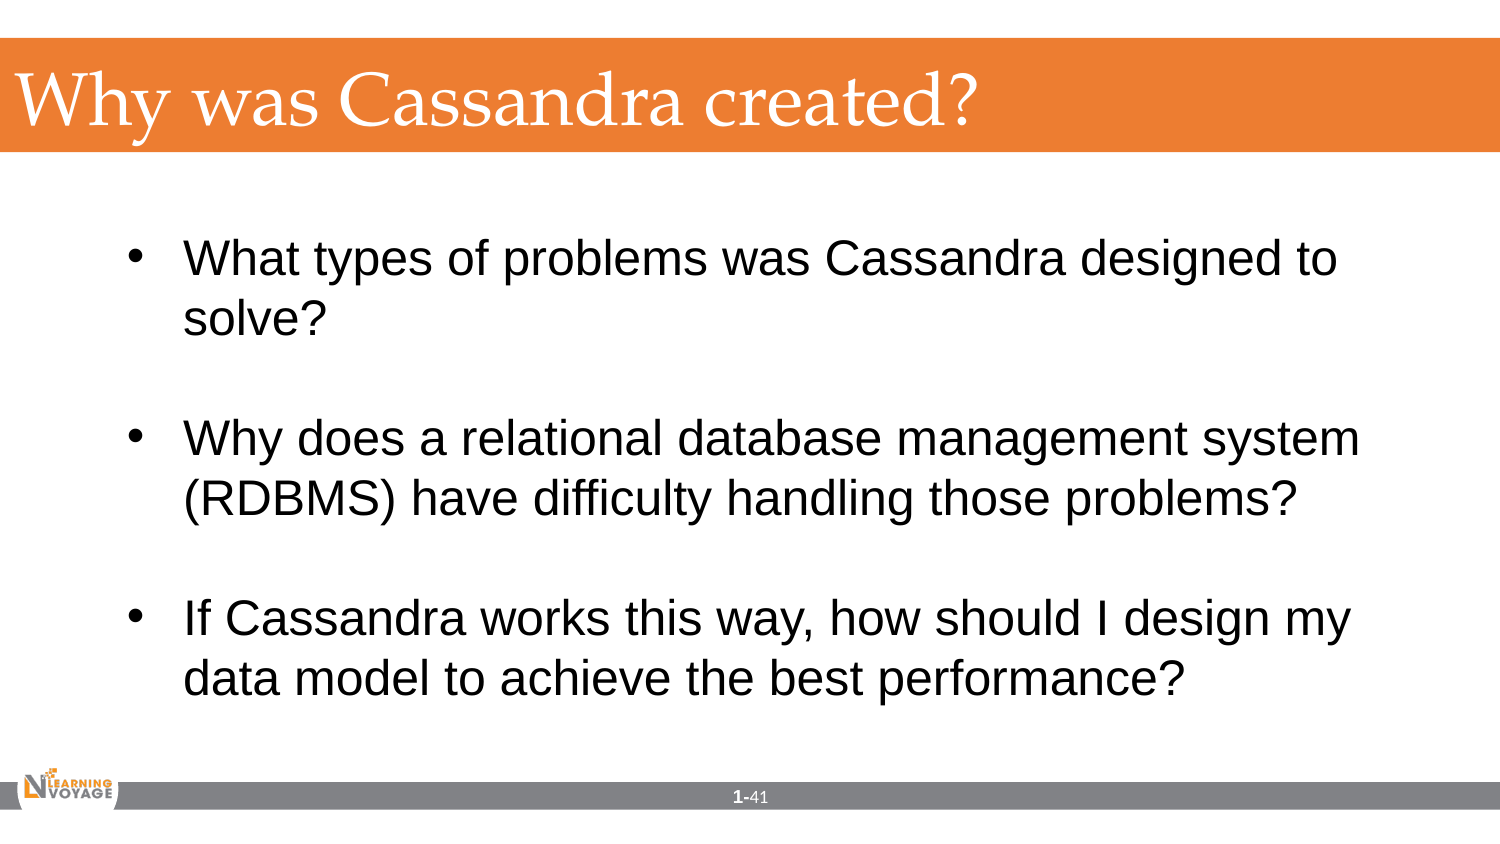

Why was Cassandra created?
What types of problems was Cassandra designed to solve?

Why does a relational database management system (RDBMS) have difficulty handling those problems?

If Cassandra works this way, how should I design my data model to achieve the best performance?

1-41